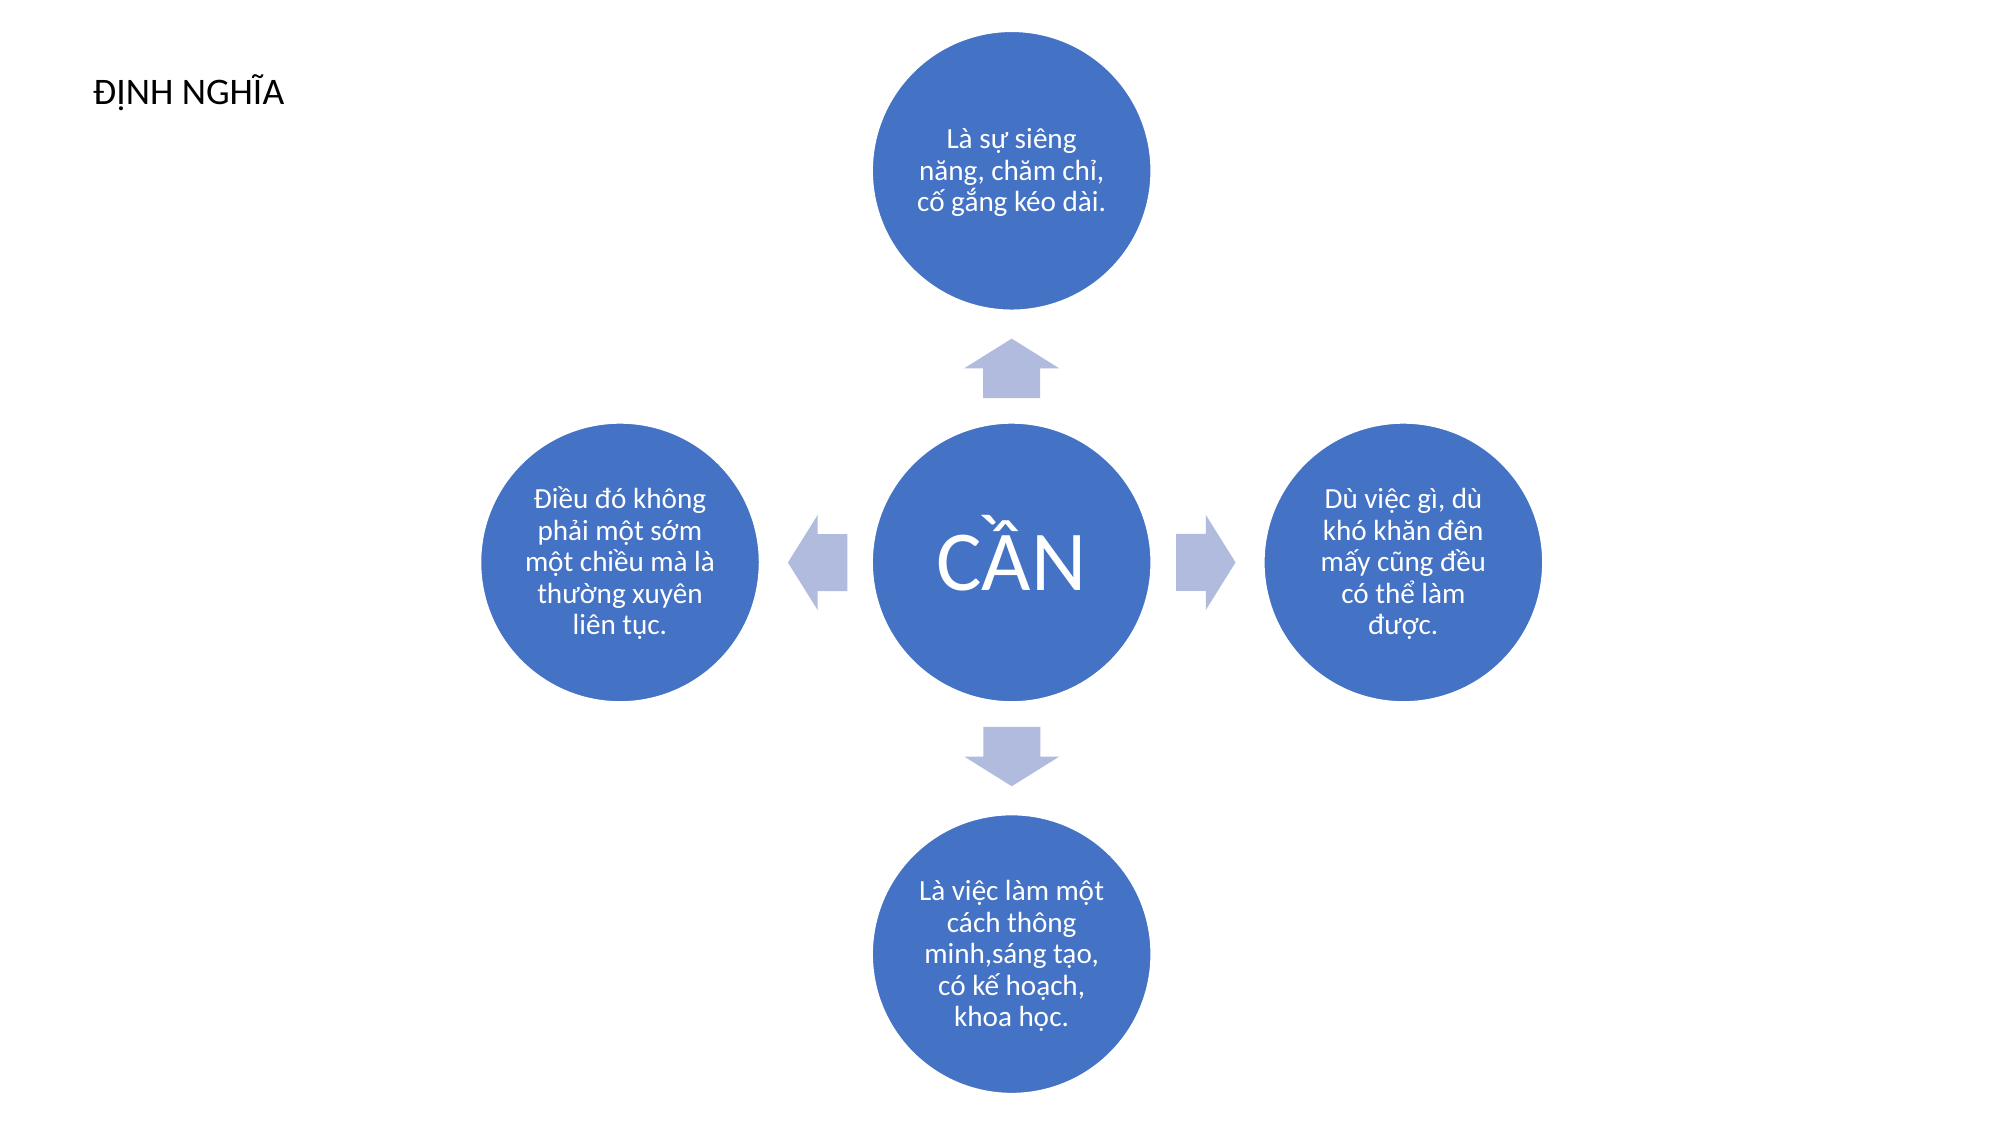

CẦN

Là sự siêng năng, chăm chỉ, cố gắng kéo dài.

Dù việc gì, dù khó khăn đên mấy cũng đều có thể làm được.

Là việc làm một cách thông minh,sáng tạo, có kế hoạch, khoa học.

Điều đó không phải một sớm một chiều mà là thường xuyên liên tục.
ĐỊNH NGHĨA